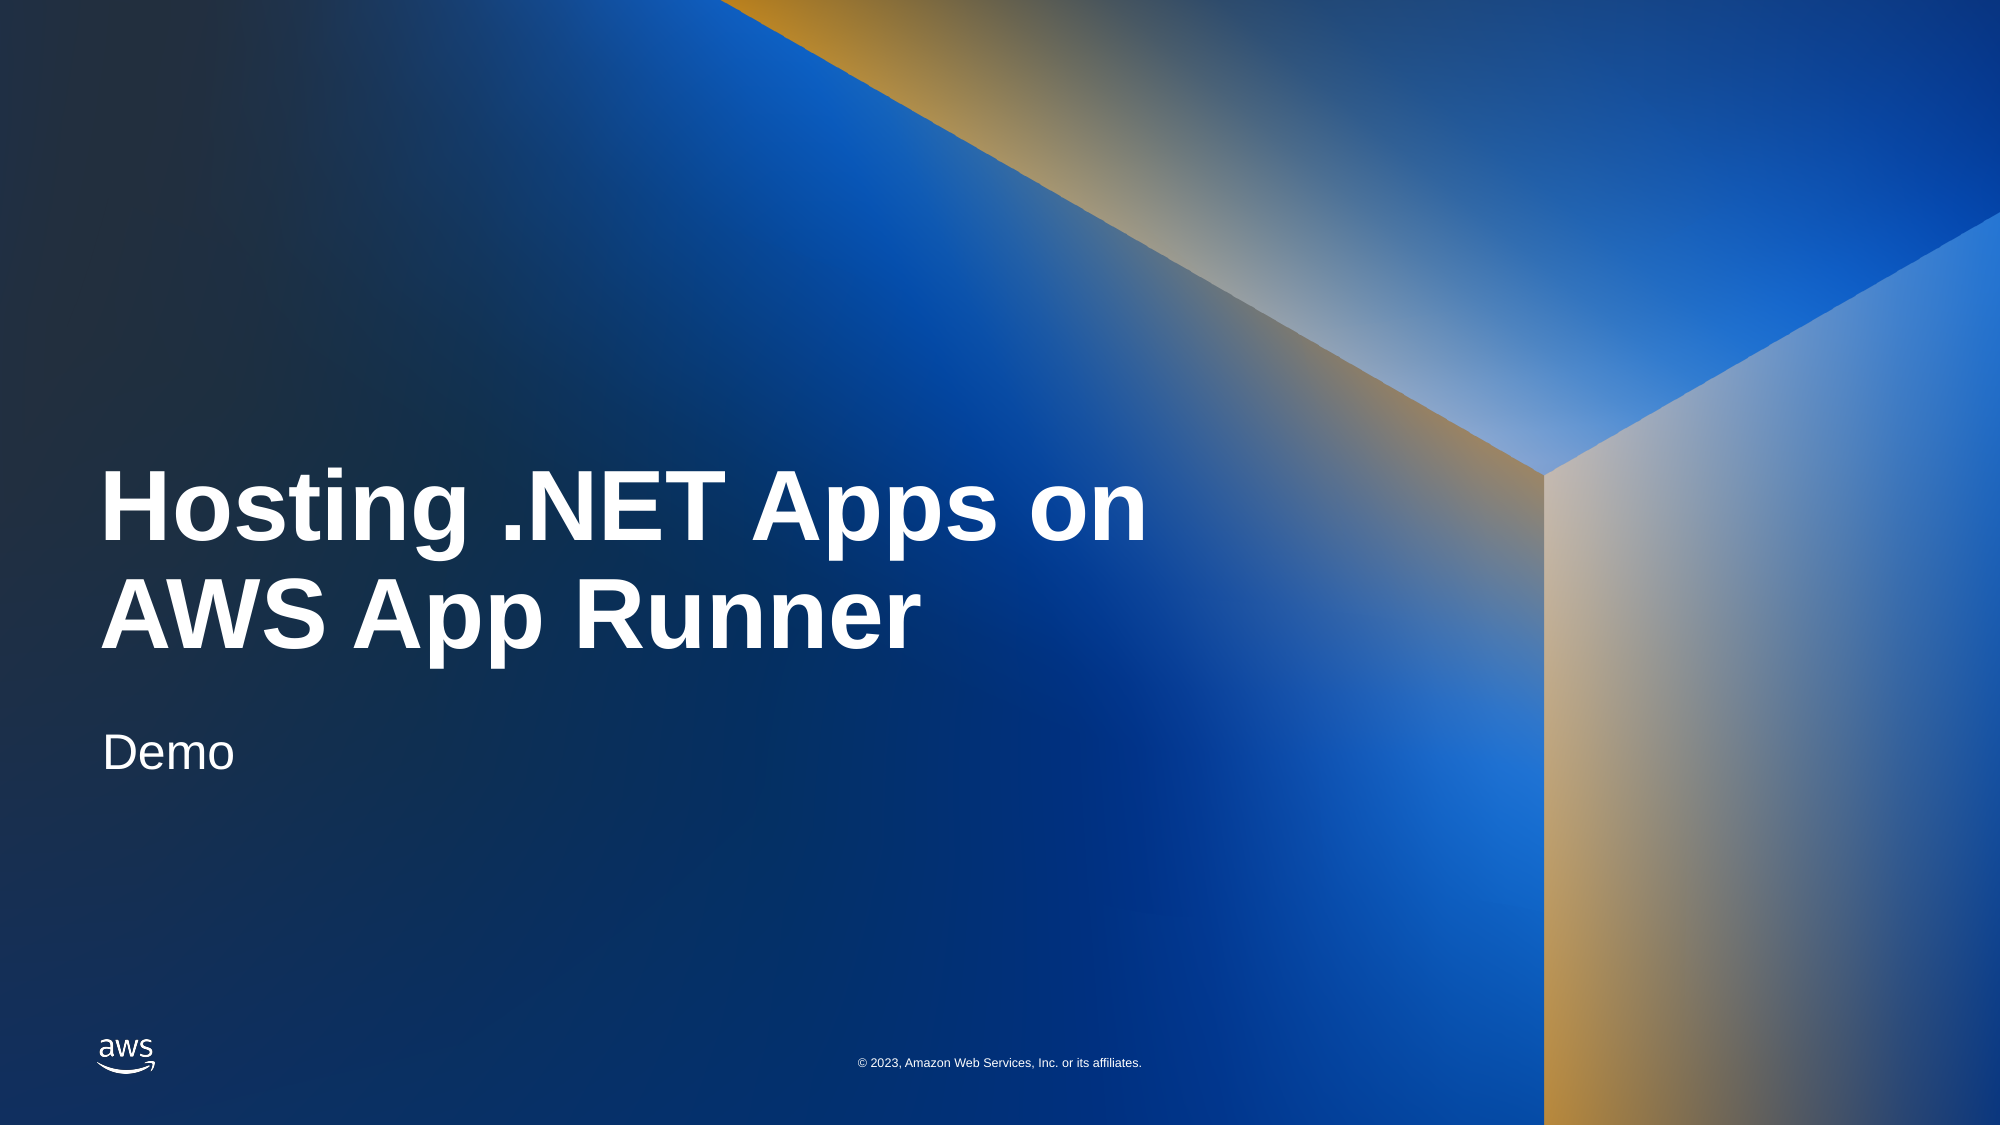

# Hosting .NET Apps on AWS App Runner
Demo